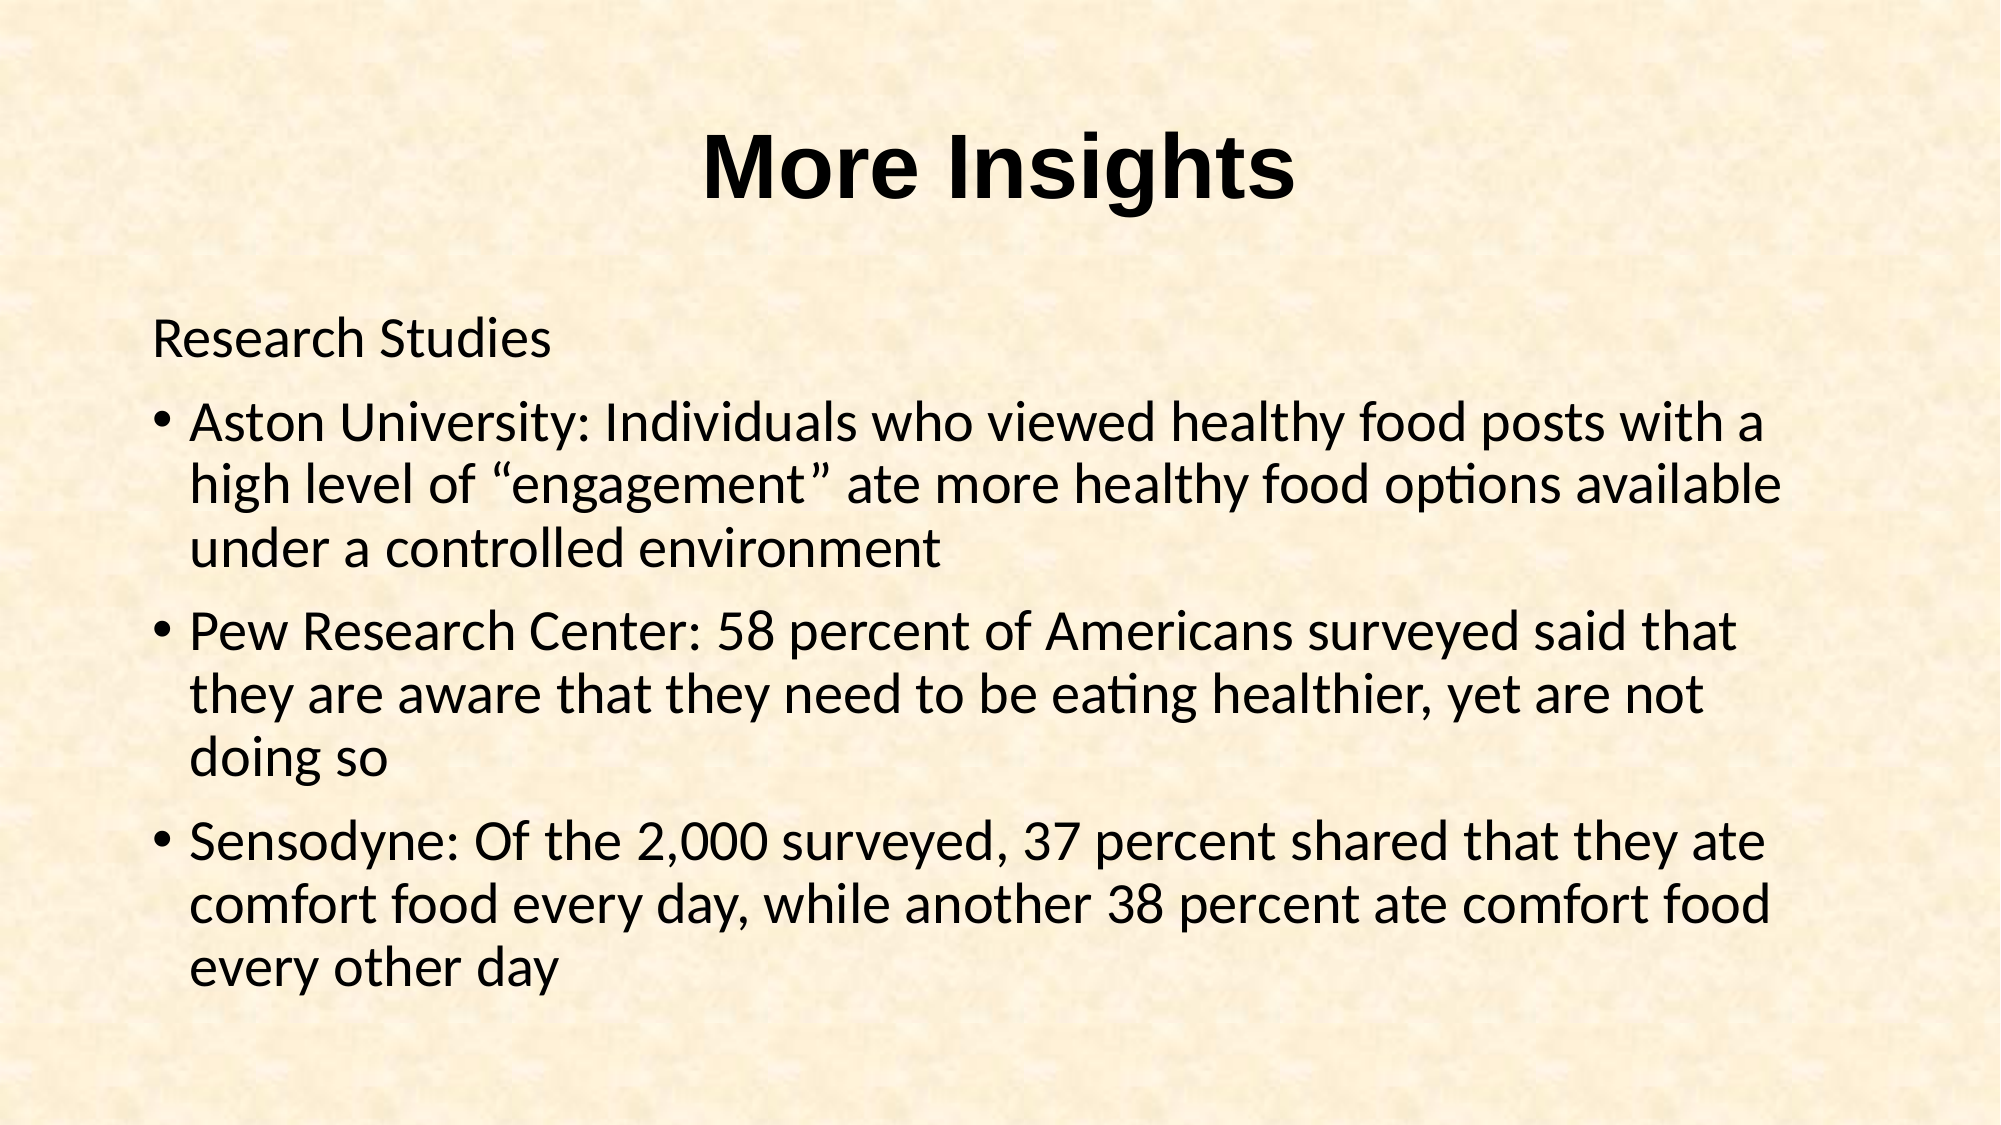

# More Insights
Research Studies
Aston University: Individuals who viewed healthy food posts with a high level of “engagement” ate more healthy food options available under a controlled environment
Pew Research Center: 58 percent of Americans surveyed said that they are aware that they need to be eating healthier, yet are not doing so
Sensodyne: Of the 2,000 surveyed, 37 percent shared that they ate comfort food every day, while another 38 percent ate comfort food every other day